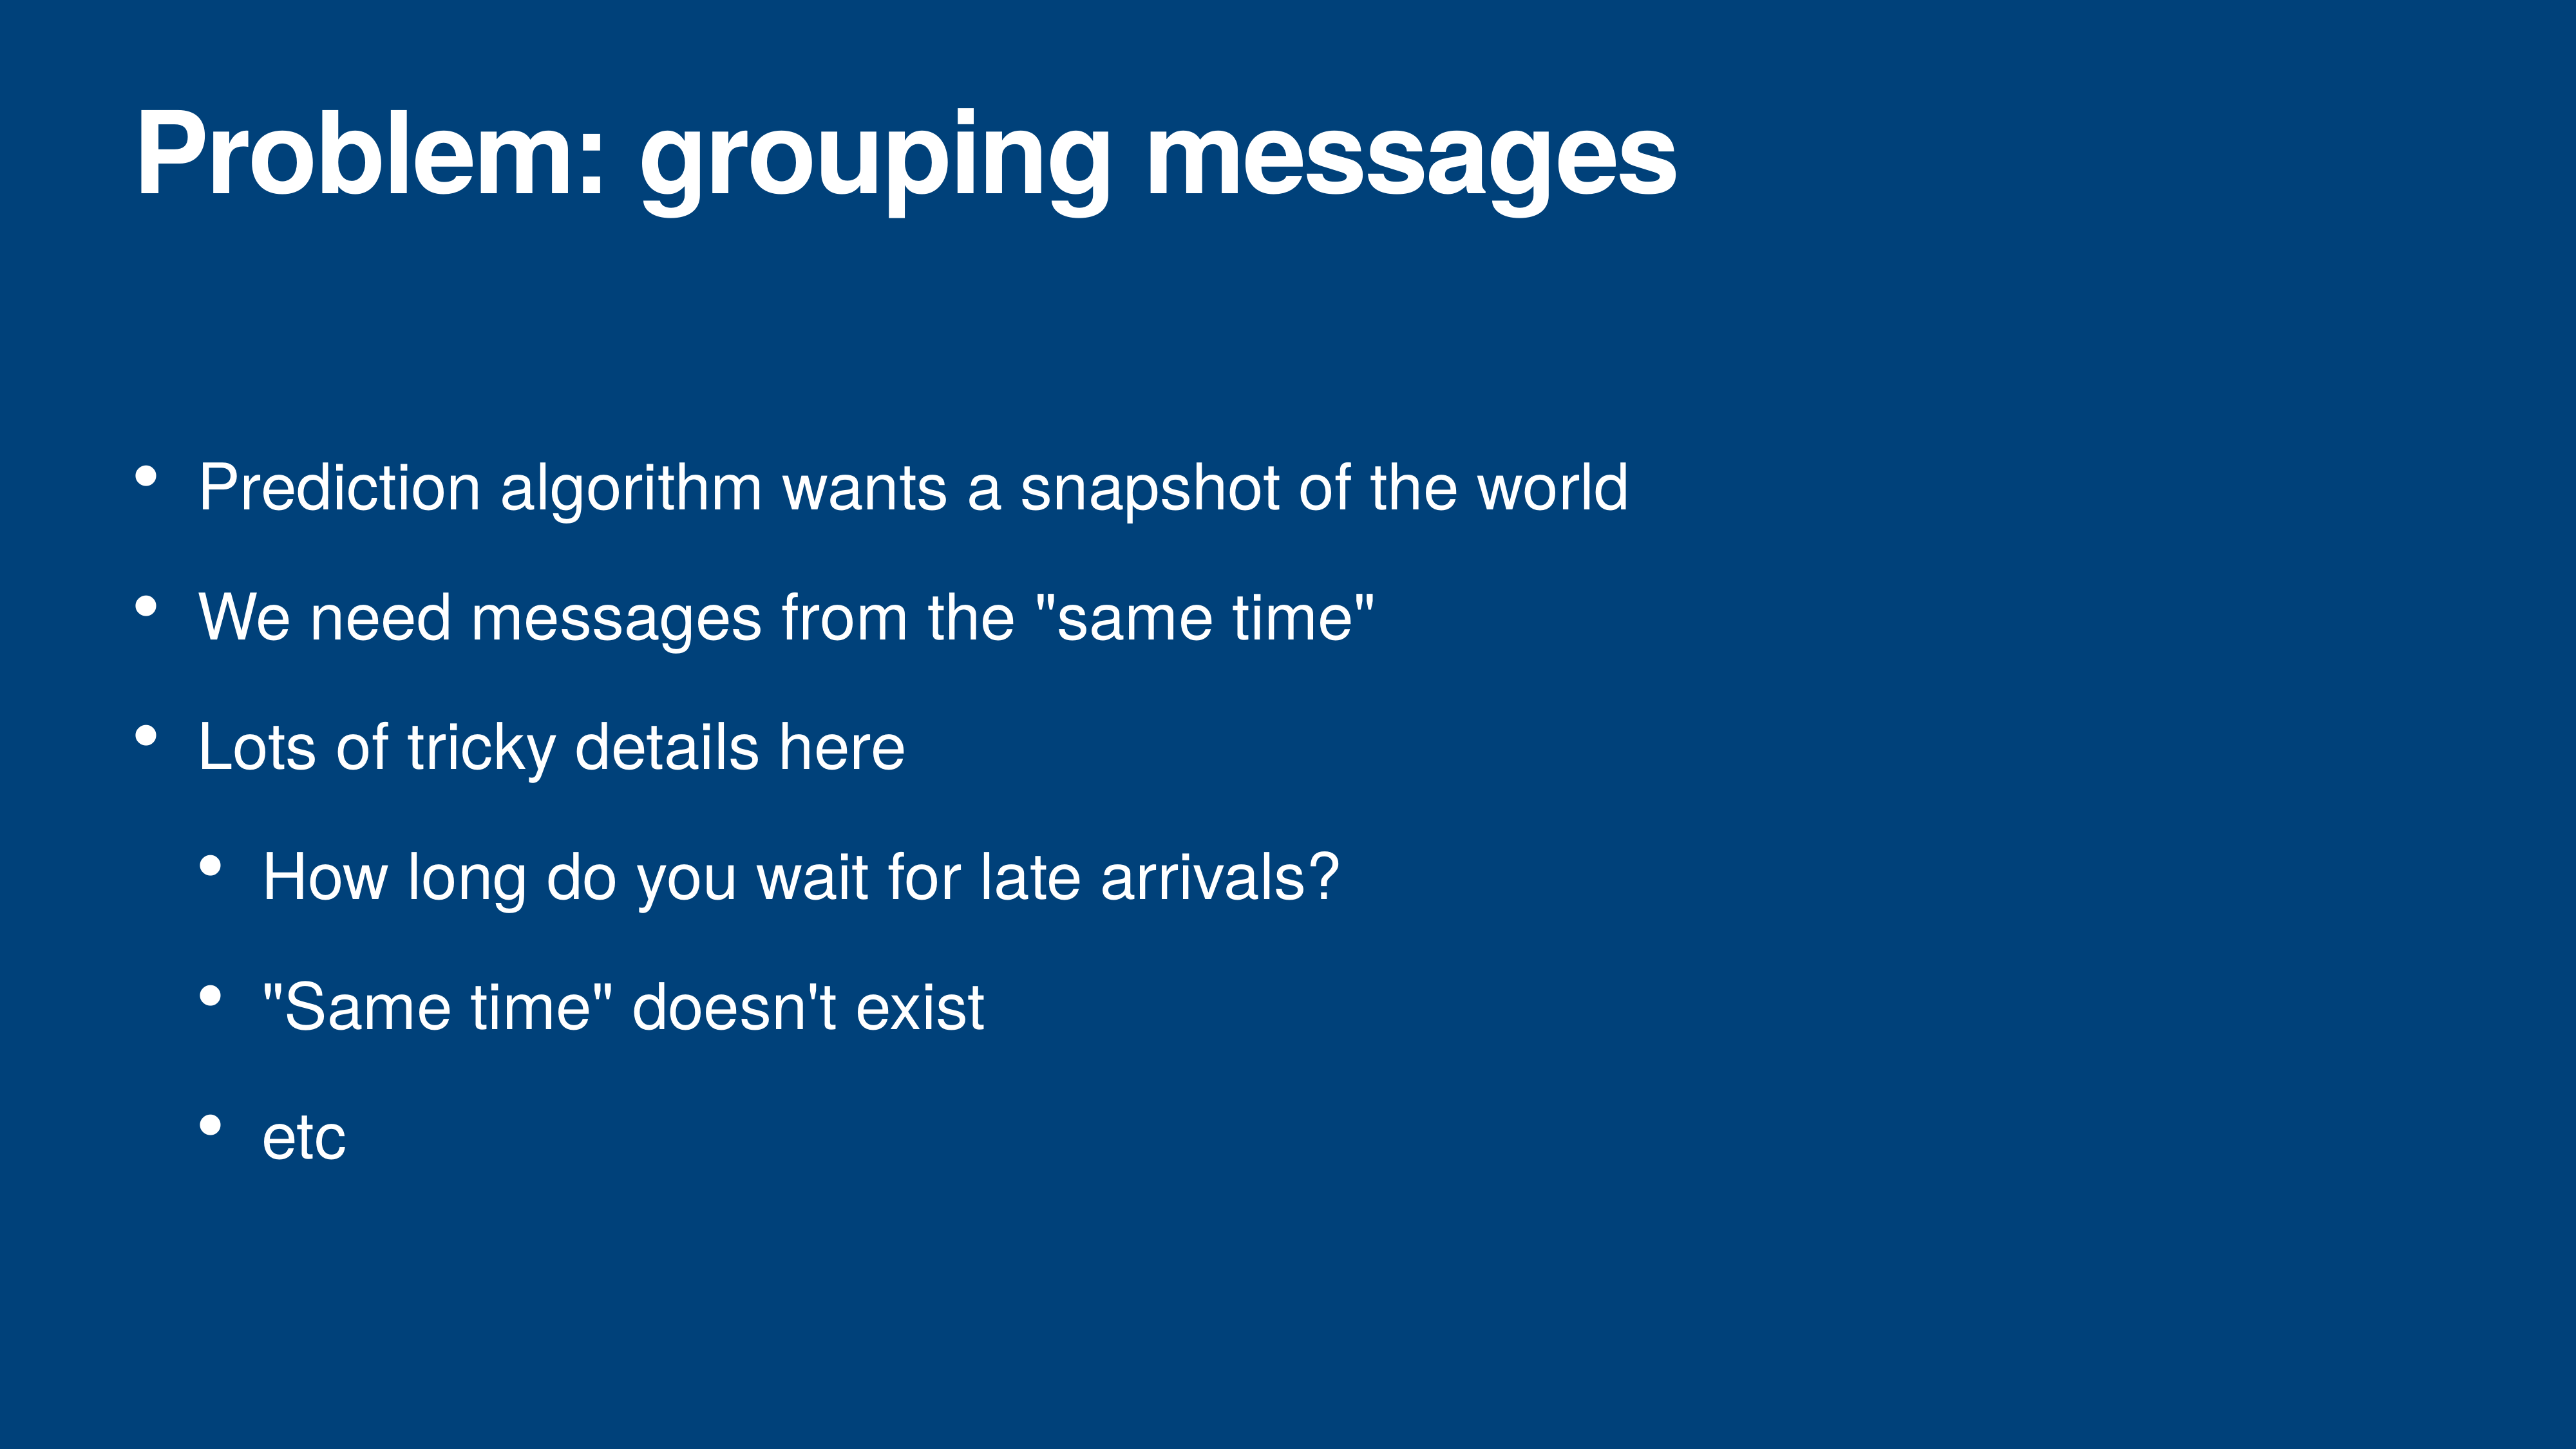

# Problem: grouping messages

Prediction algorithm wants a snapshot of the world
We need messages from the "same time"
Lots of tricky details here
How long do you wait for late arrivals?
"Same time" doesn't exist
etc